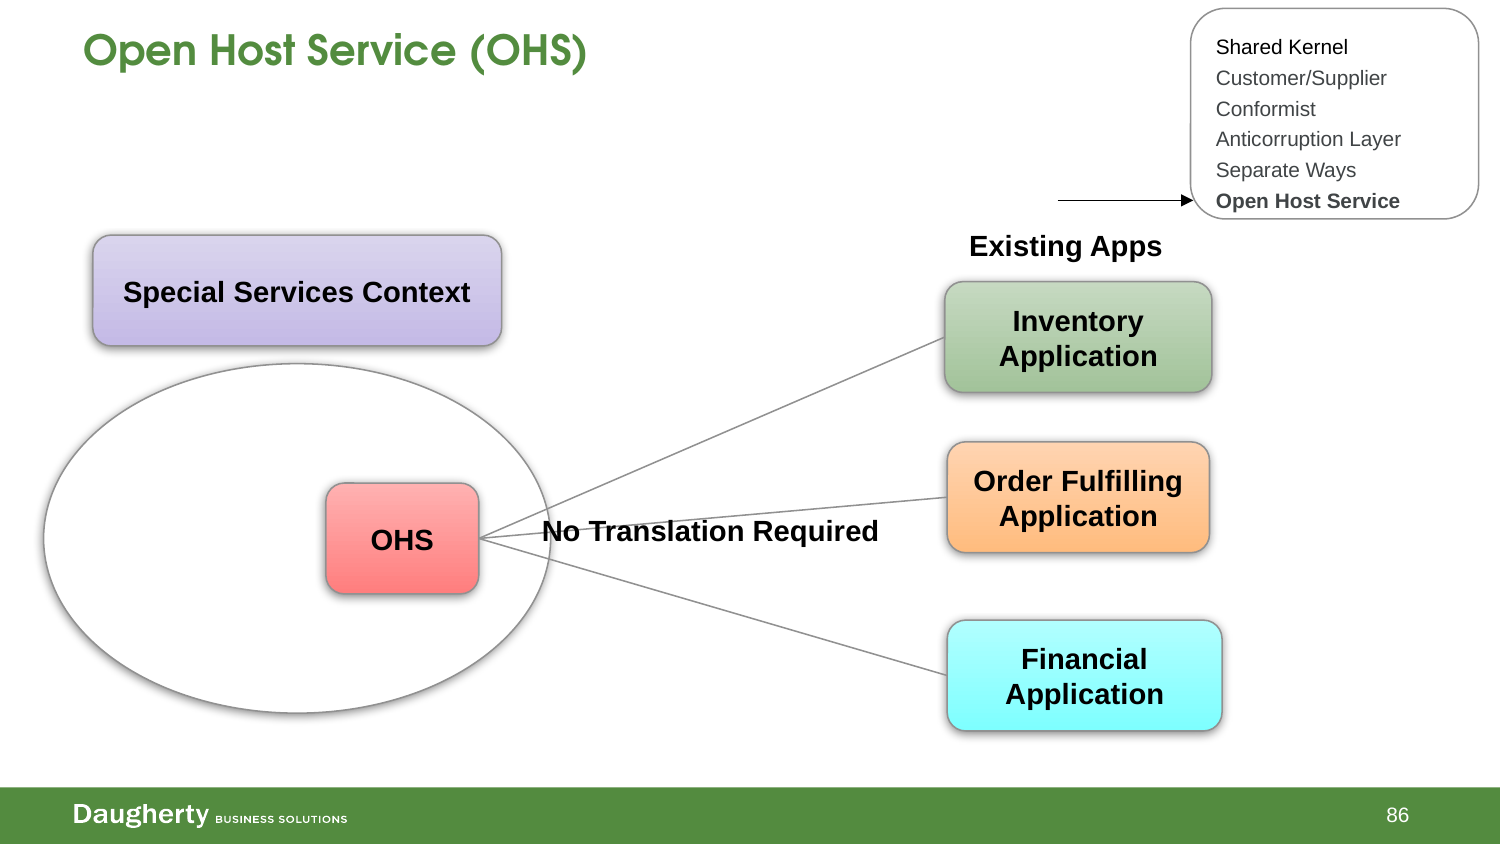

# Open Host Service (OHS)
Shared Kernel
Customer/Supplier
Conformist
Anticorruption Layer
Separate Ways
Open Host Service

Existing Apps
Special Services Context
Inventory Application

Order Fulfilling Application
OHS
No Translation Required
Financial Application
86